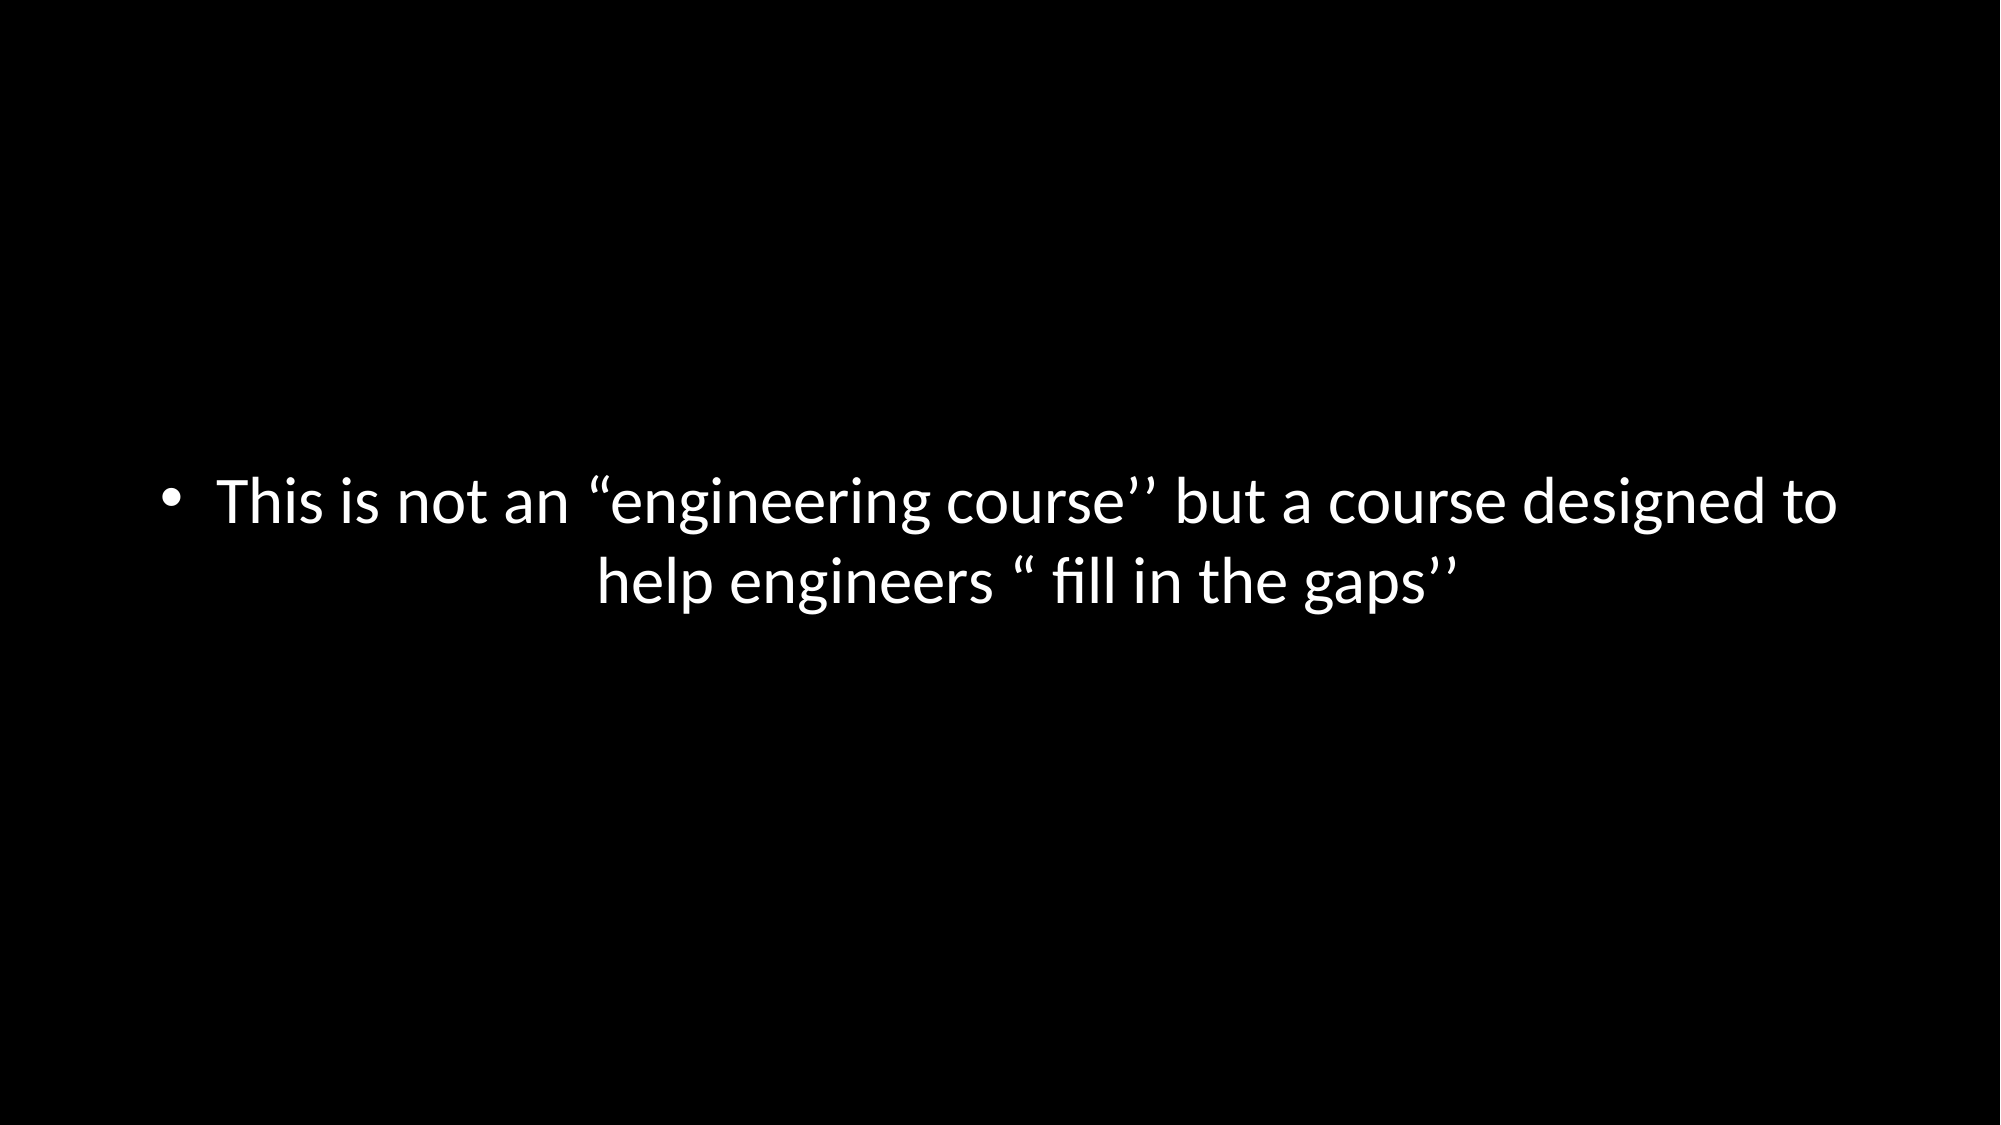

#

This is not an “engineering course’’ but a course designed to help engineers “ fill in the gaps’’